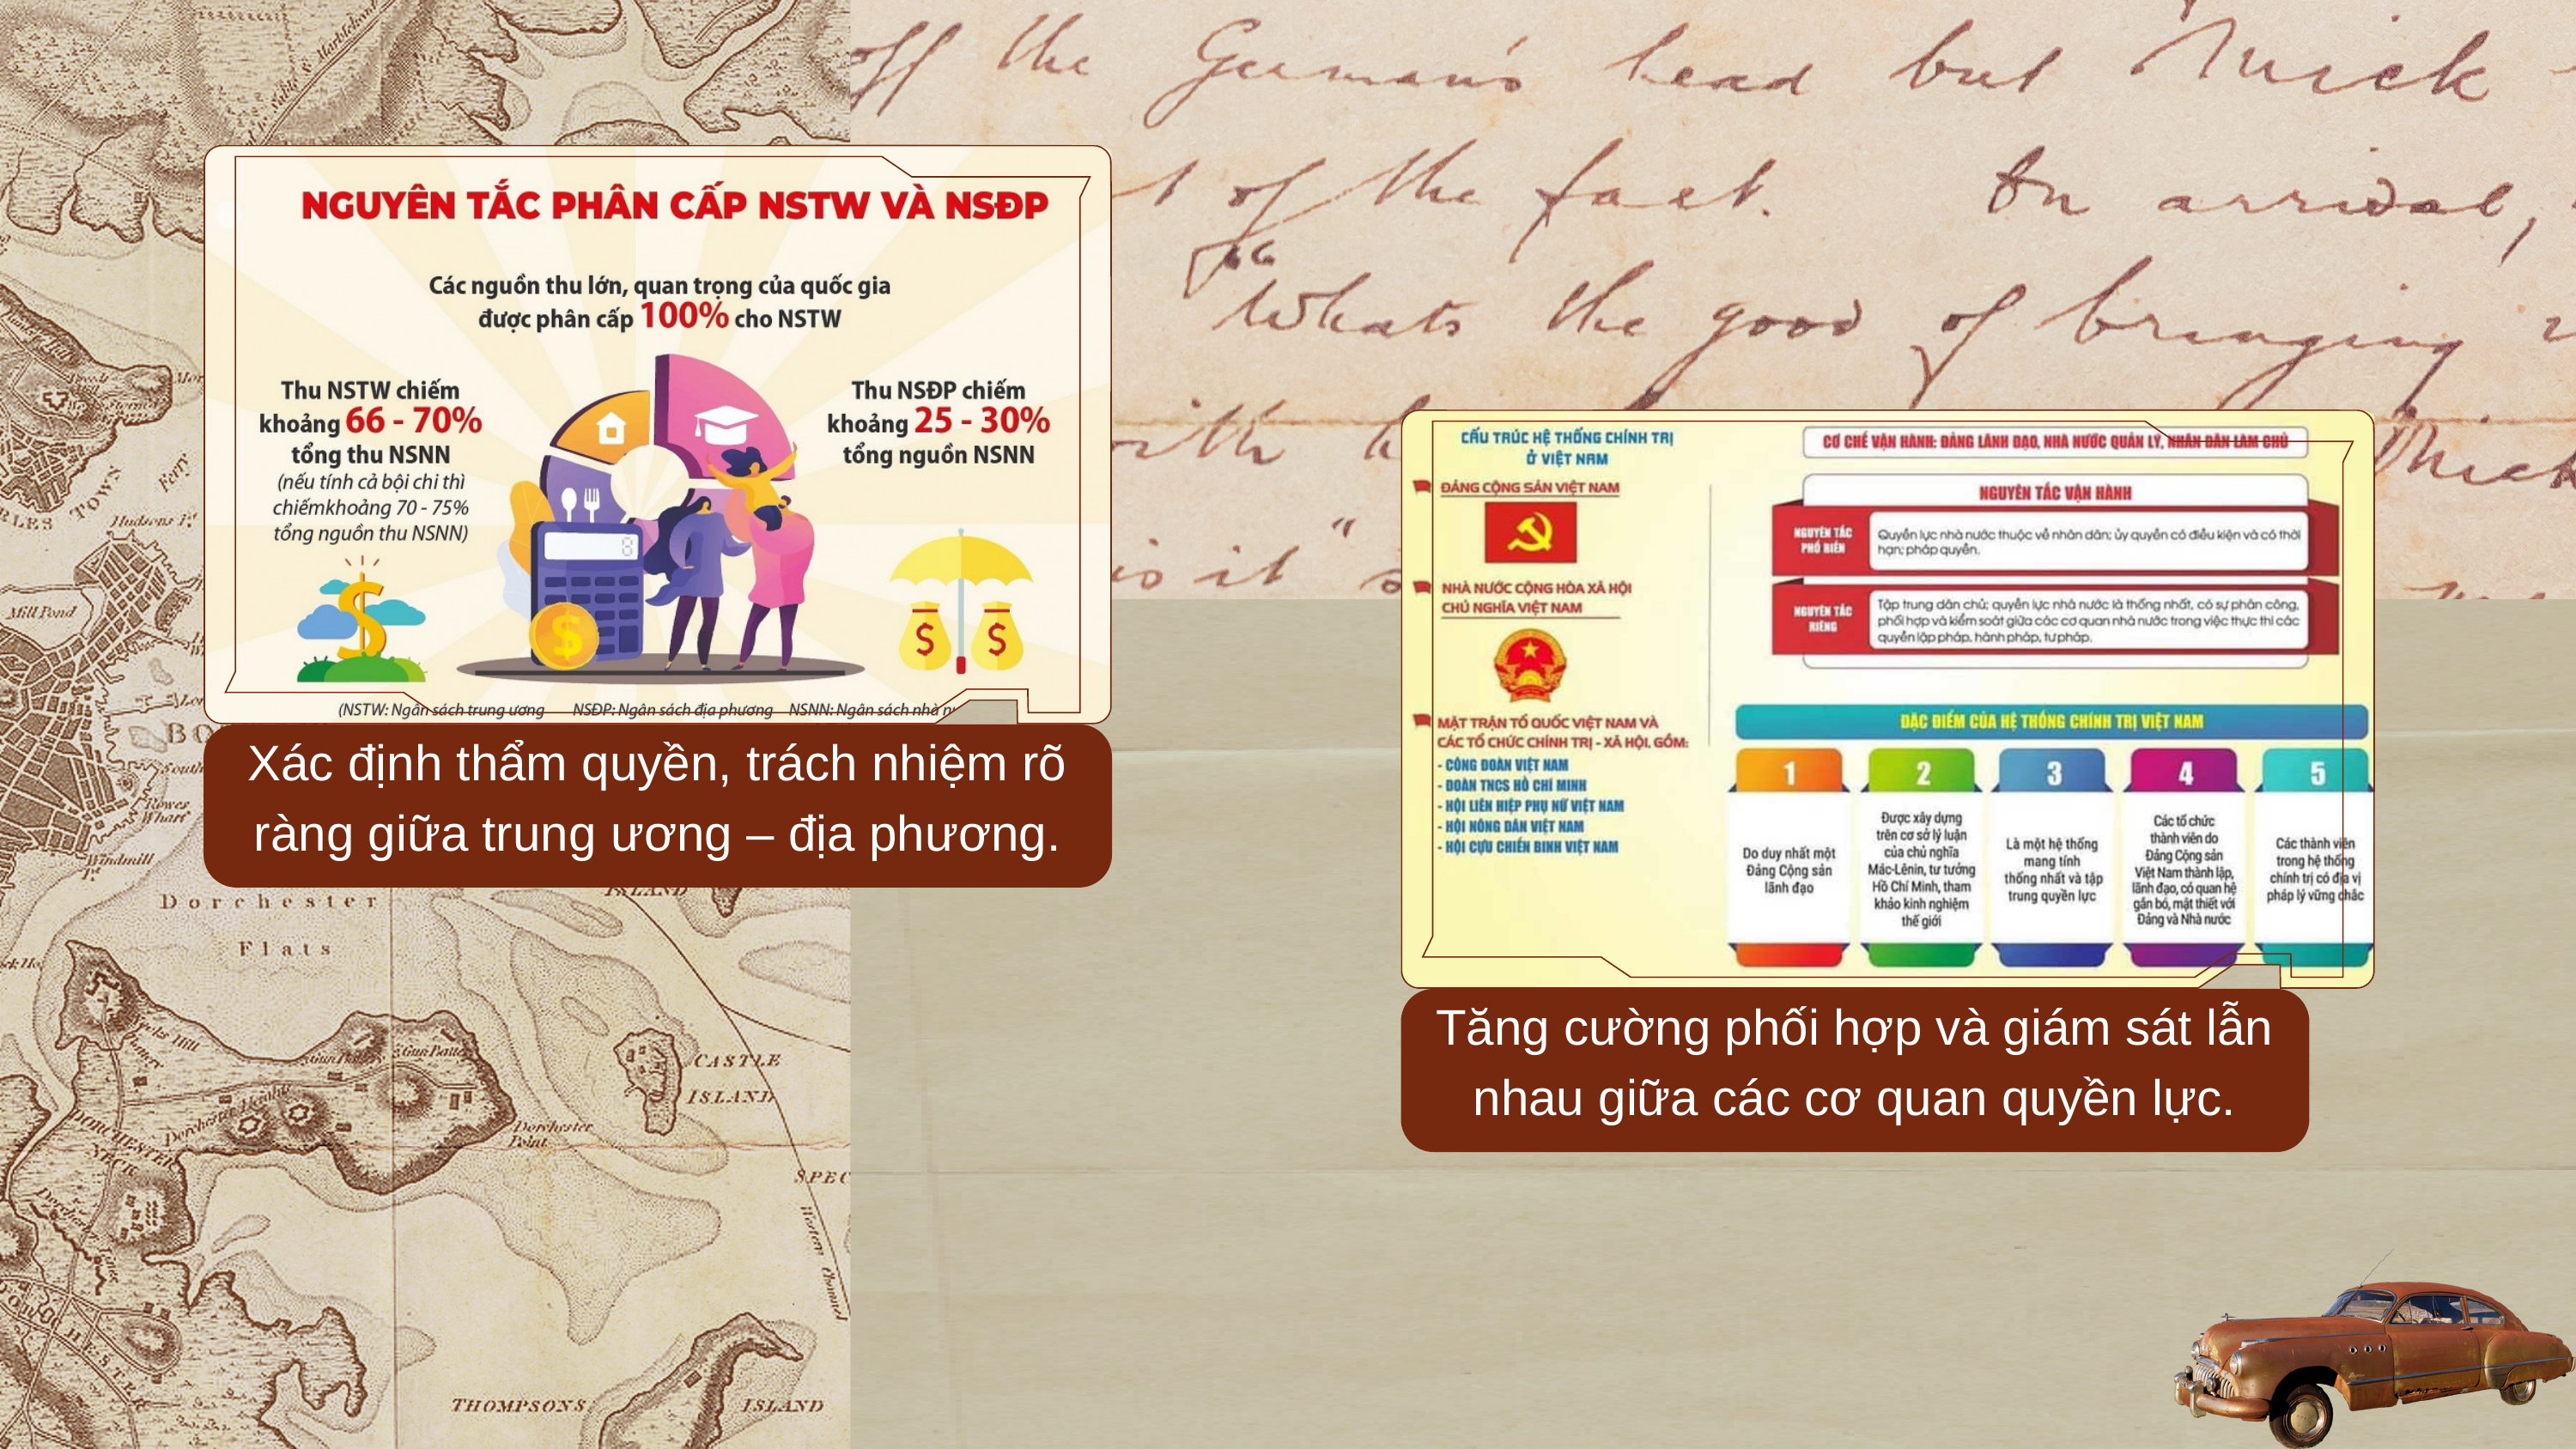

Xác định thẩm quyền, trách nhiệm rõ ràng giữa trung ương – địa phương.

Tăng cường phối hợp và giám sát lẫn nhau giữa các cơ quan quyền lực.